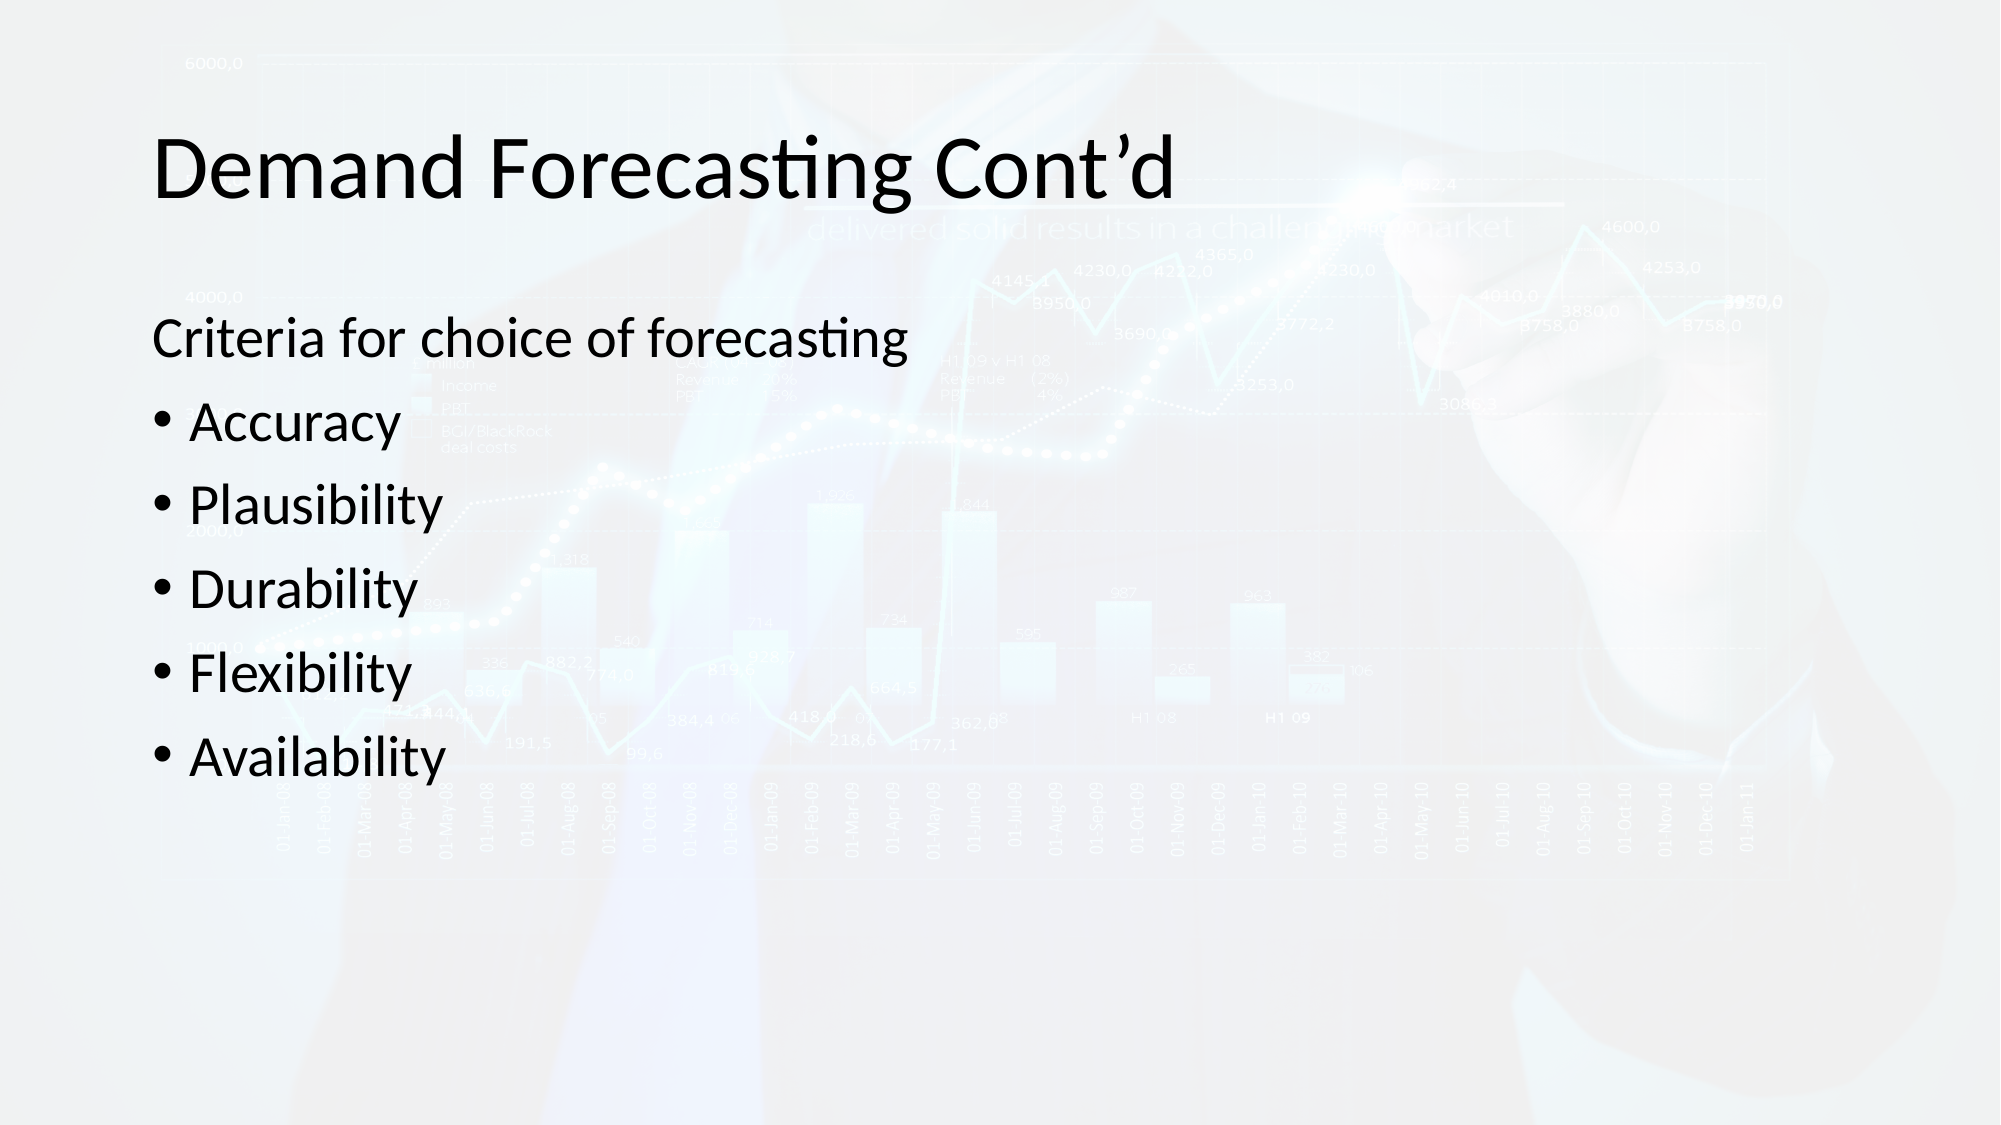

# Demand Forecasting Cont’d
Criteria for choice of forecasting
Accuracy
Plausibility
Durability
Flexibility
Availability